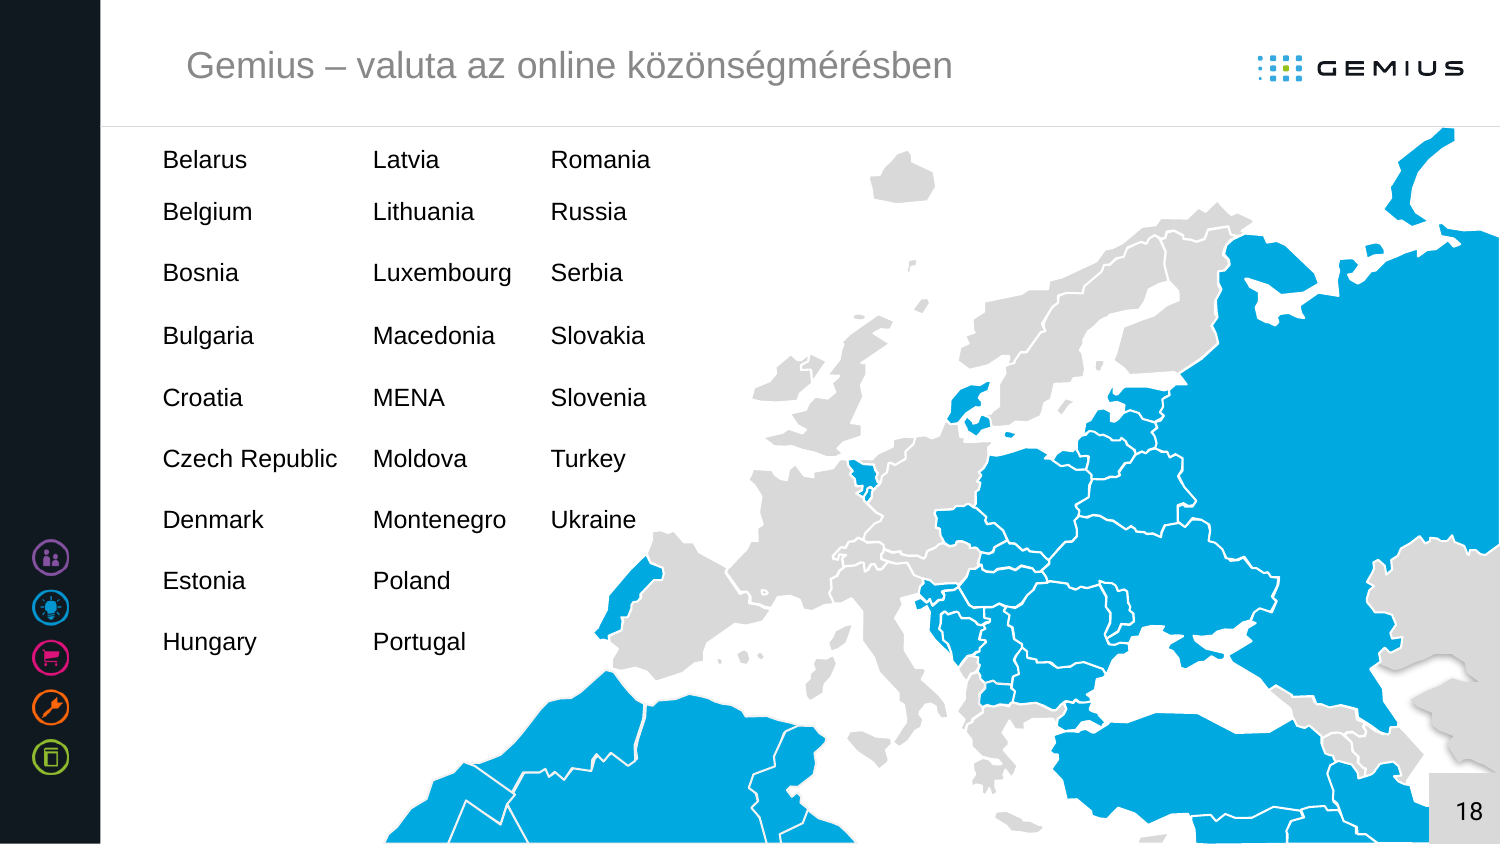

# Gemius – valuta az online közönségmérésben
| Belarus | Latvia | Romania |
| --- | --- | --- |
| Belgium | Lithuania | Russia |
| Bosnia | Luxembourg | Serbia |
| Bulgaria | Macedonia | Slovakia |
| Croatia | MENA | Slovenia |
| Czech Republic | Moldova | Turkey |
| Denmark | Montenegro | Ukraine |
| Estonia | Poland |  |
| Hungary | Portugal |  |